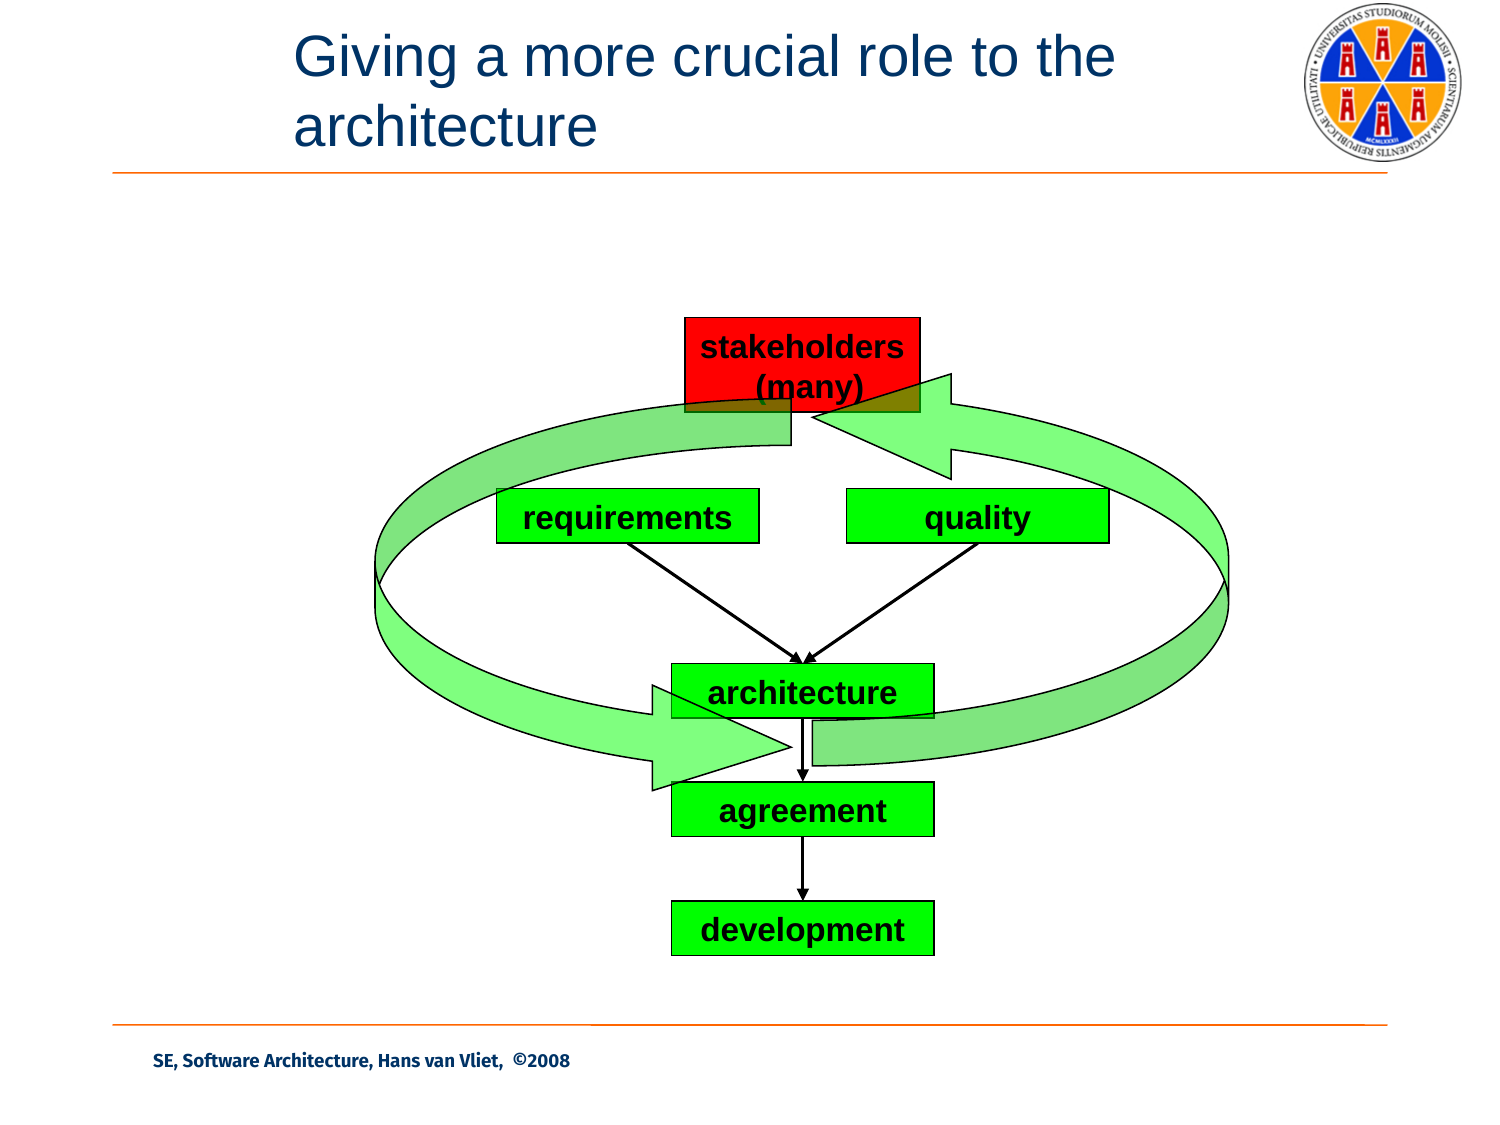

# Giving a more crucial role to the architecture
stakeholders
      (many)

requirements
quality
architecture
agreement
development
SE, Software Architecture, Hans van Vliet,  ©2008